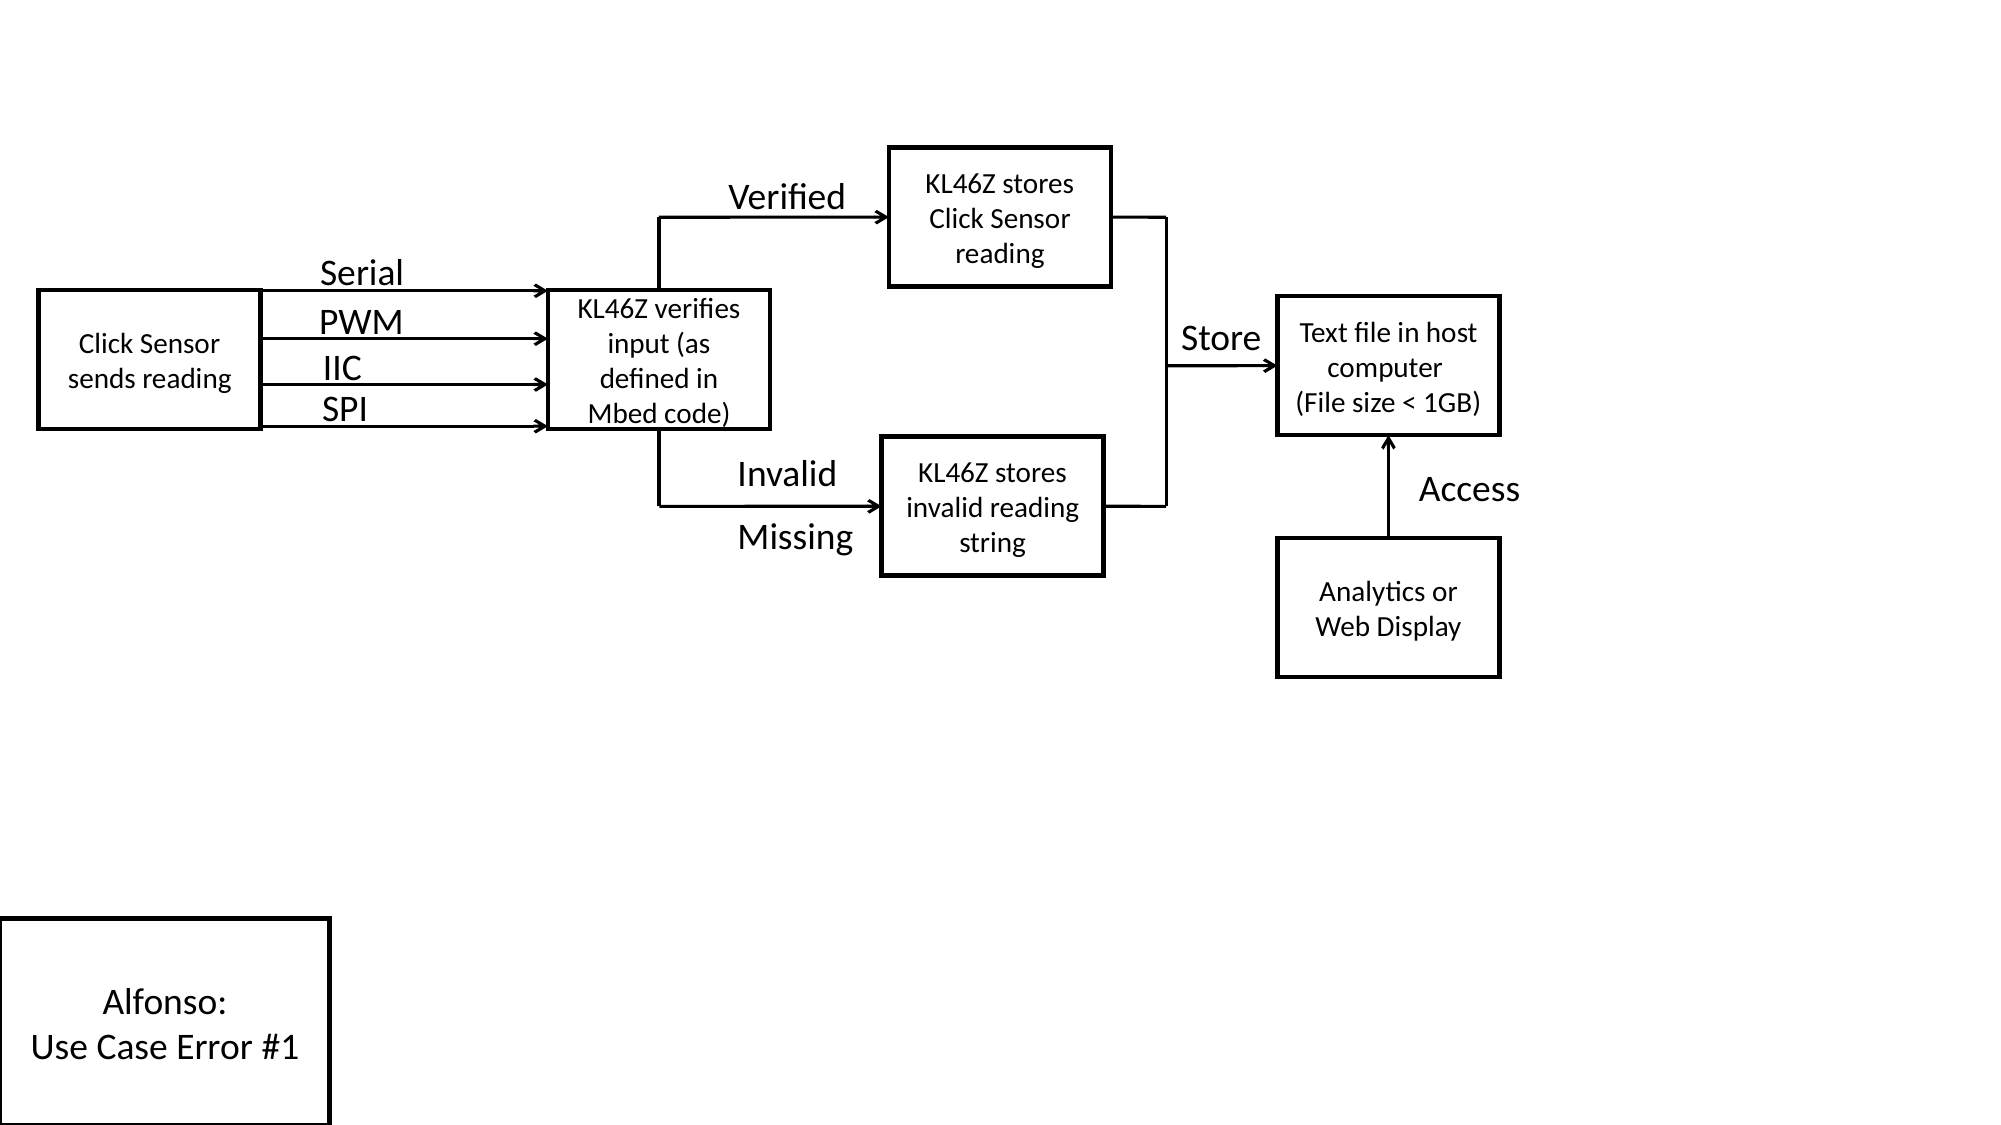

KL46Z stores Click Sensor reading
Verified
Serial
PWM
Click Sensor sends reading
KL46Z verifies input (as defined in Mbed code)
Text file in host computer
(File size < 1GB)
Store
IIC
SPI
KL46Z stores invalid reading string
Invalid
Access
Missing
Analytics or Web Display
Alfonso:
Use Case Error #1